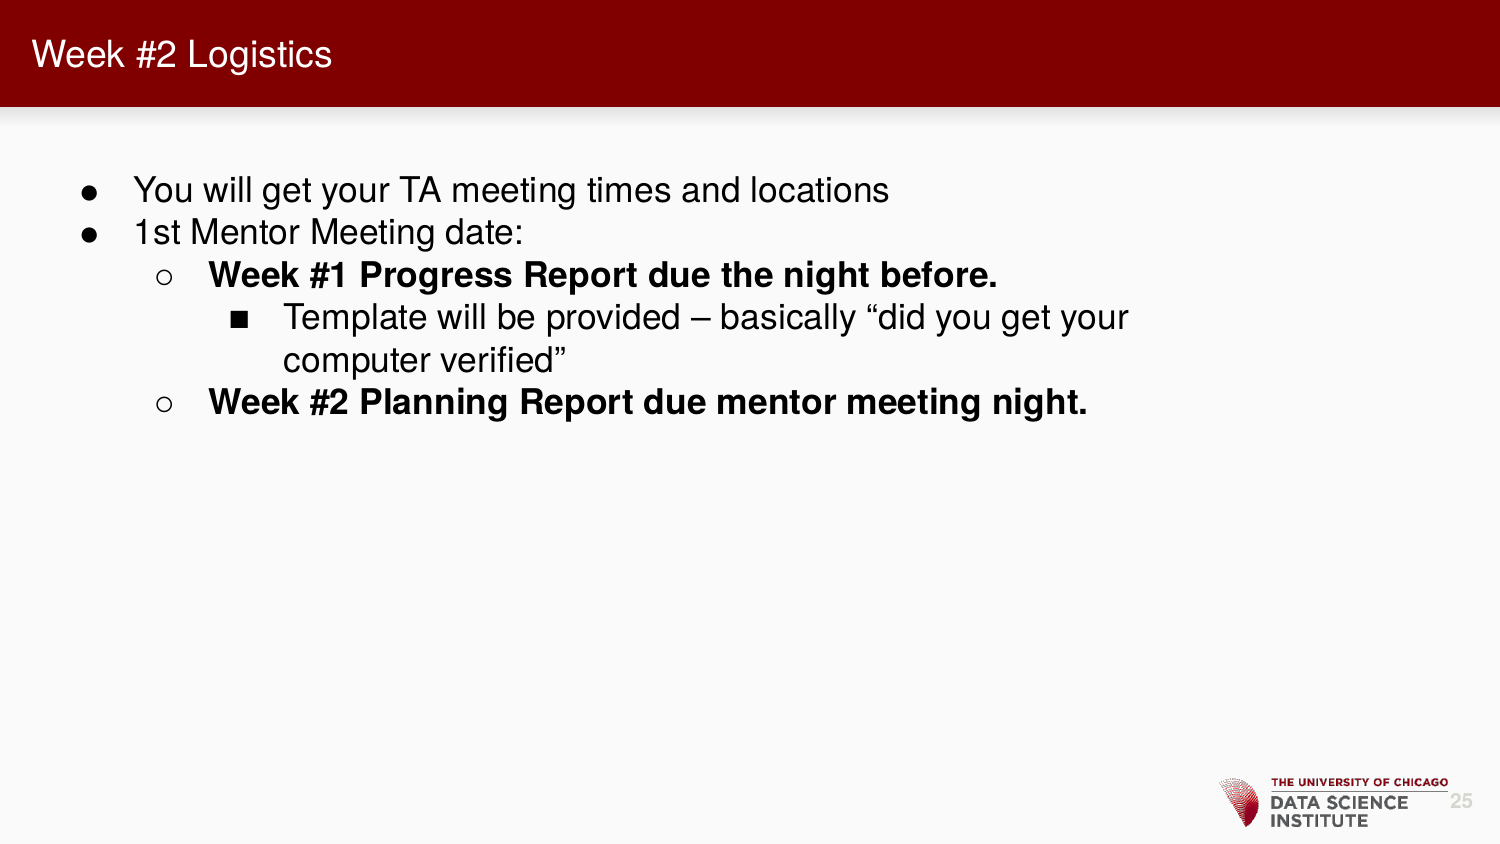

# Week #2 Logistics
You will get your TA meeting times and locations
1st Mentor Meeting date:
Week #1 Progress Report due the night before.
Template will be provided – basically “did you get your computer verified”
Week #2 Planning Report due mentor meeting night.
25